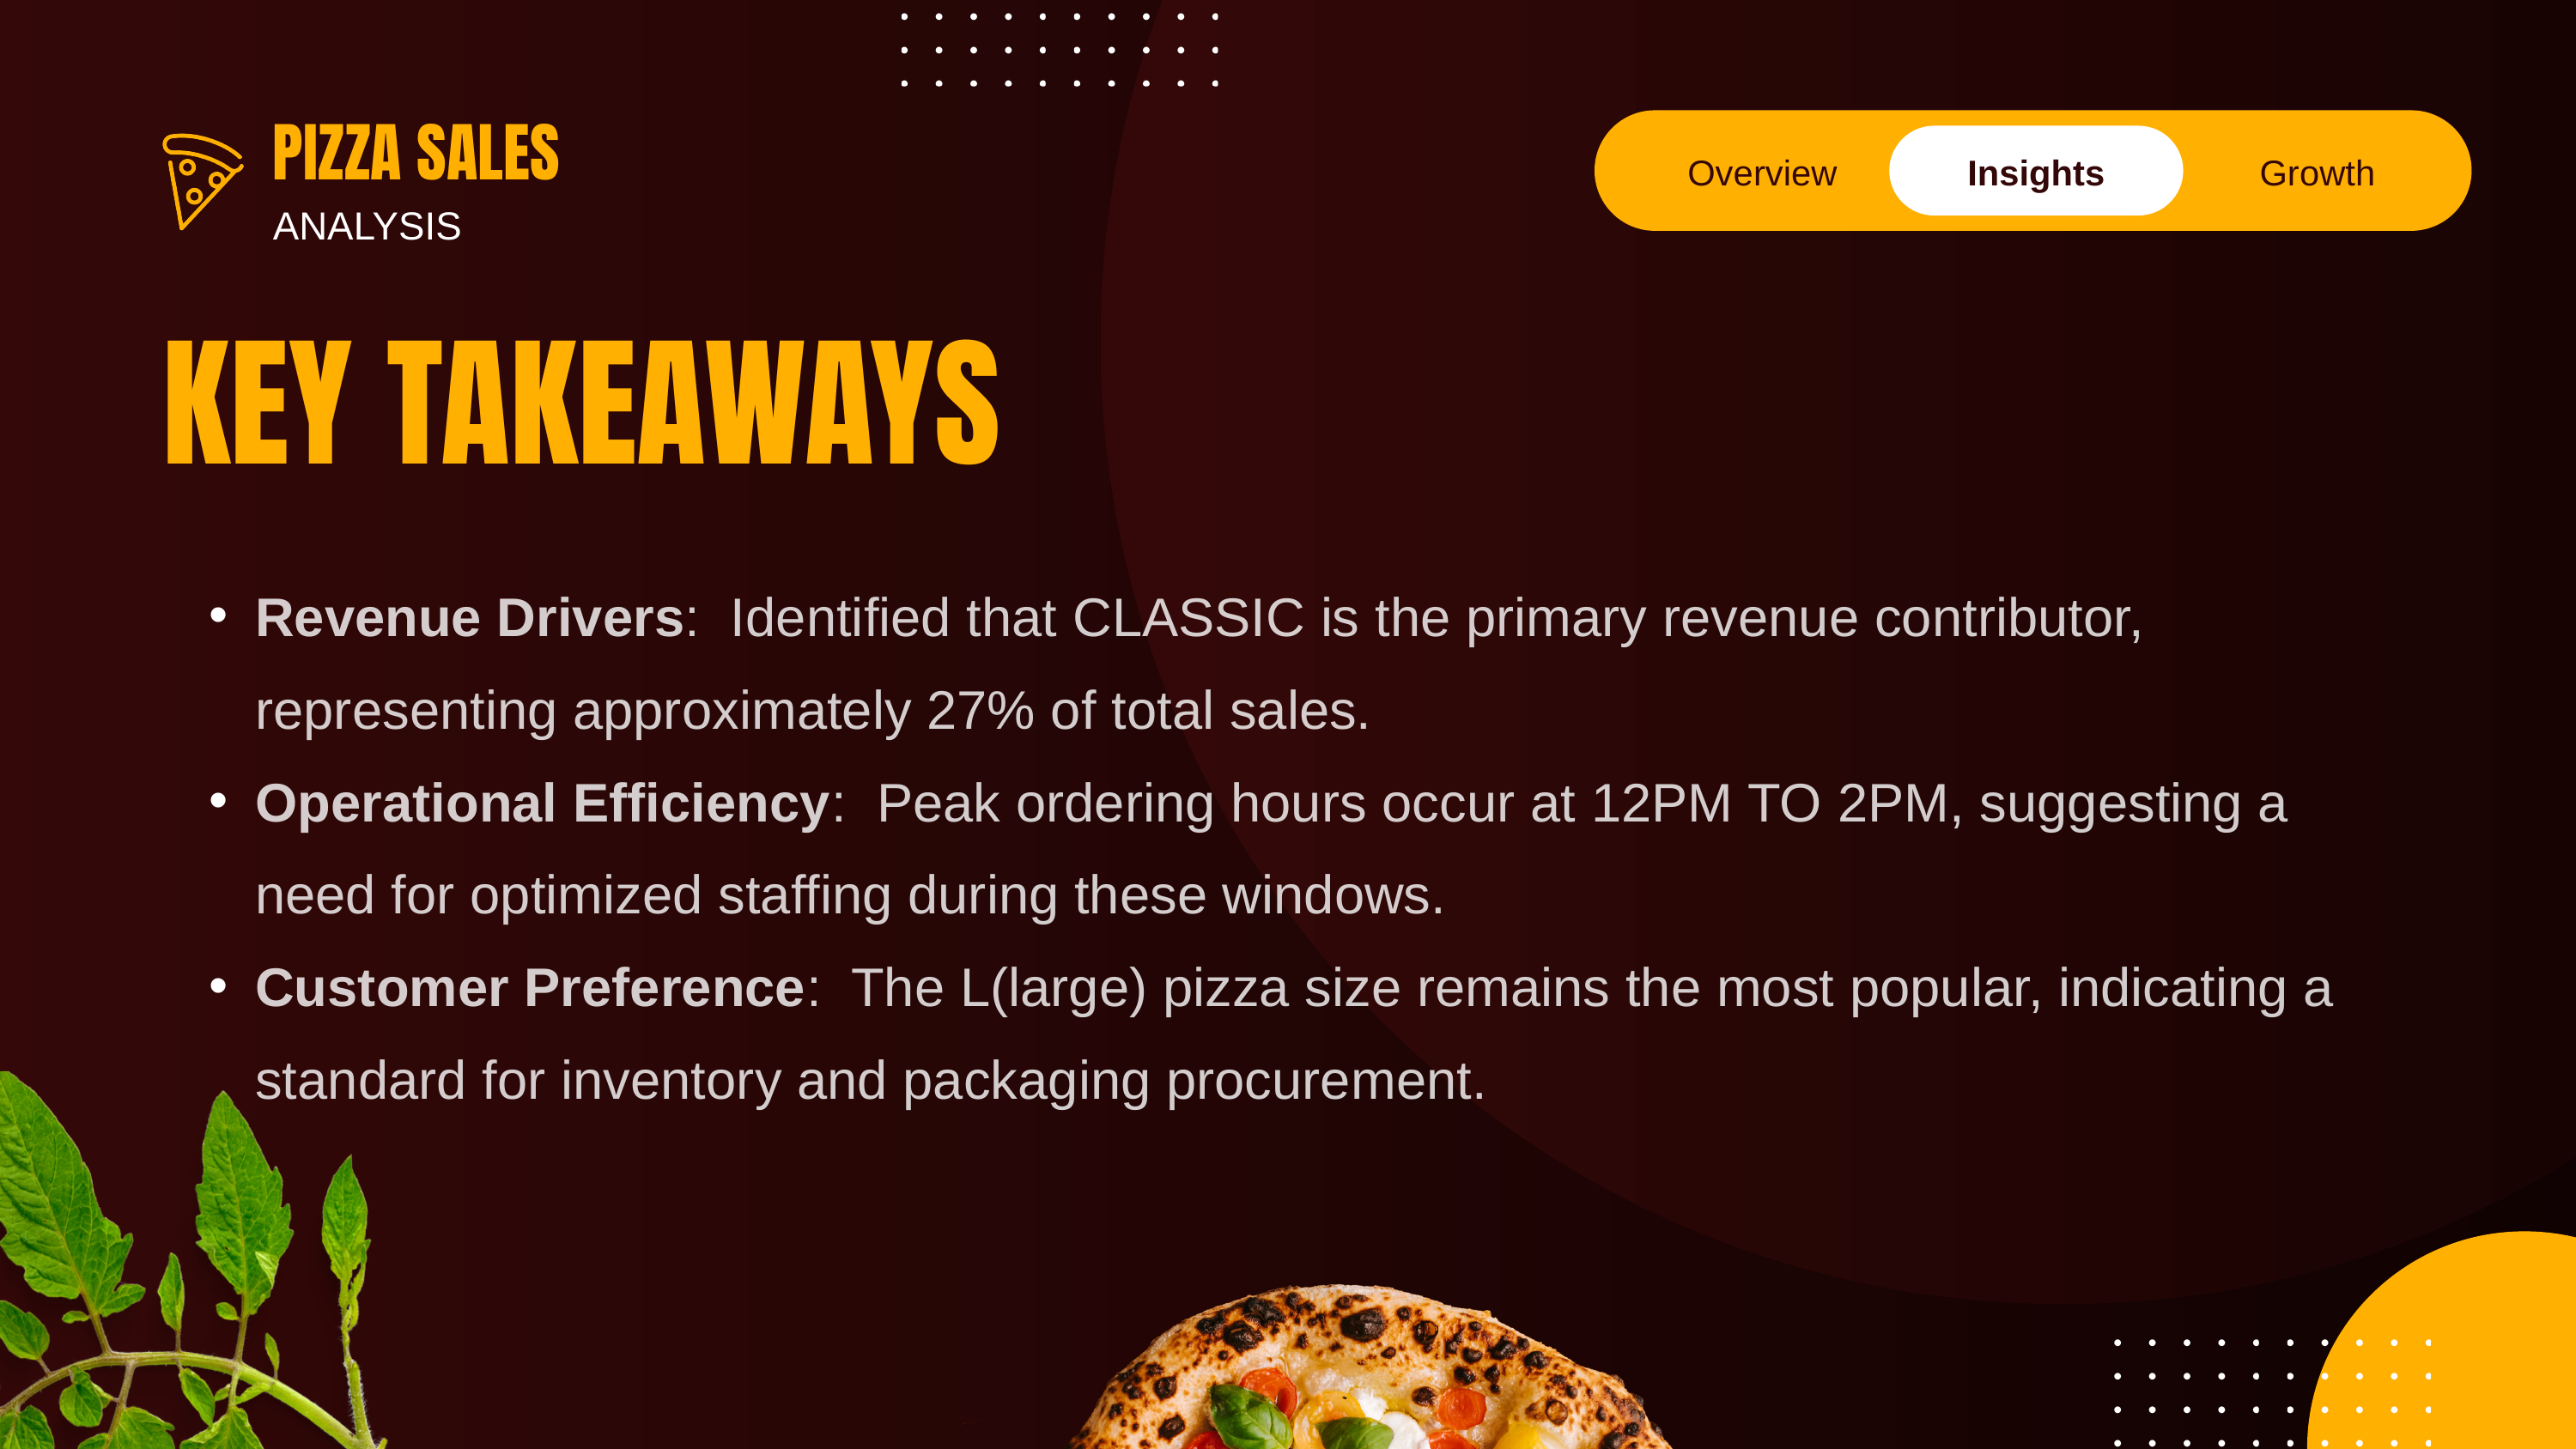

Overview
Insights
Growth
PIZZA SALES

ANALYSIS
KEY TAKEAWAYS
Revenue Drivers:  Identified that CLASSIC is the primary revenue contributor, representing approximately 27% of total sales.
Operational Efficiency:  Peak ordering hours occur at 12PM TO 2PM, suggesting a need for optimized staffing during these windows.
Customer Preference:  The L(large) pizza size remains the most popular, indicating a standard for inventory and packaging procurement.